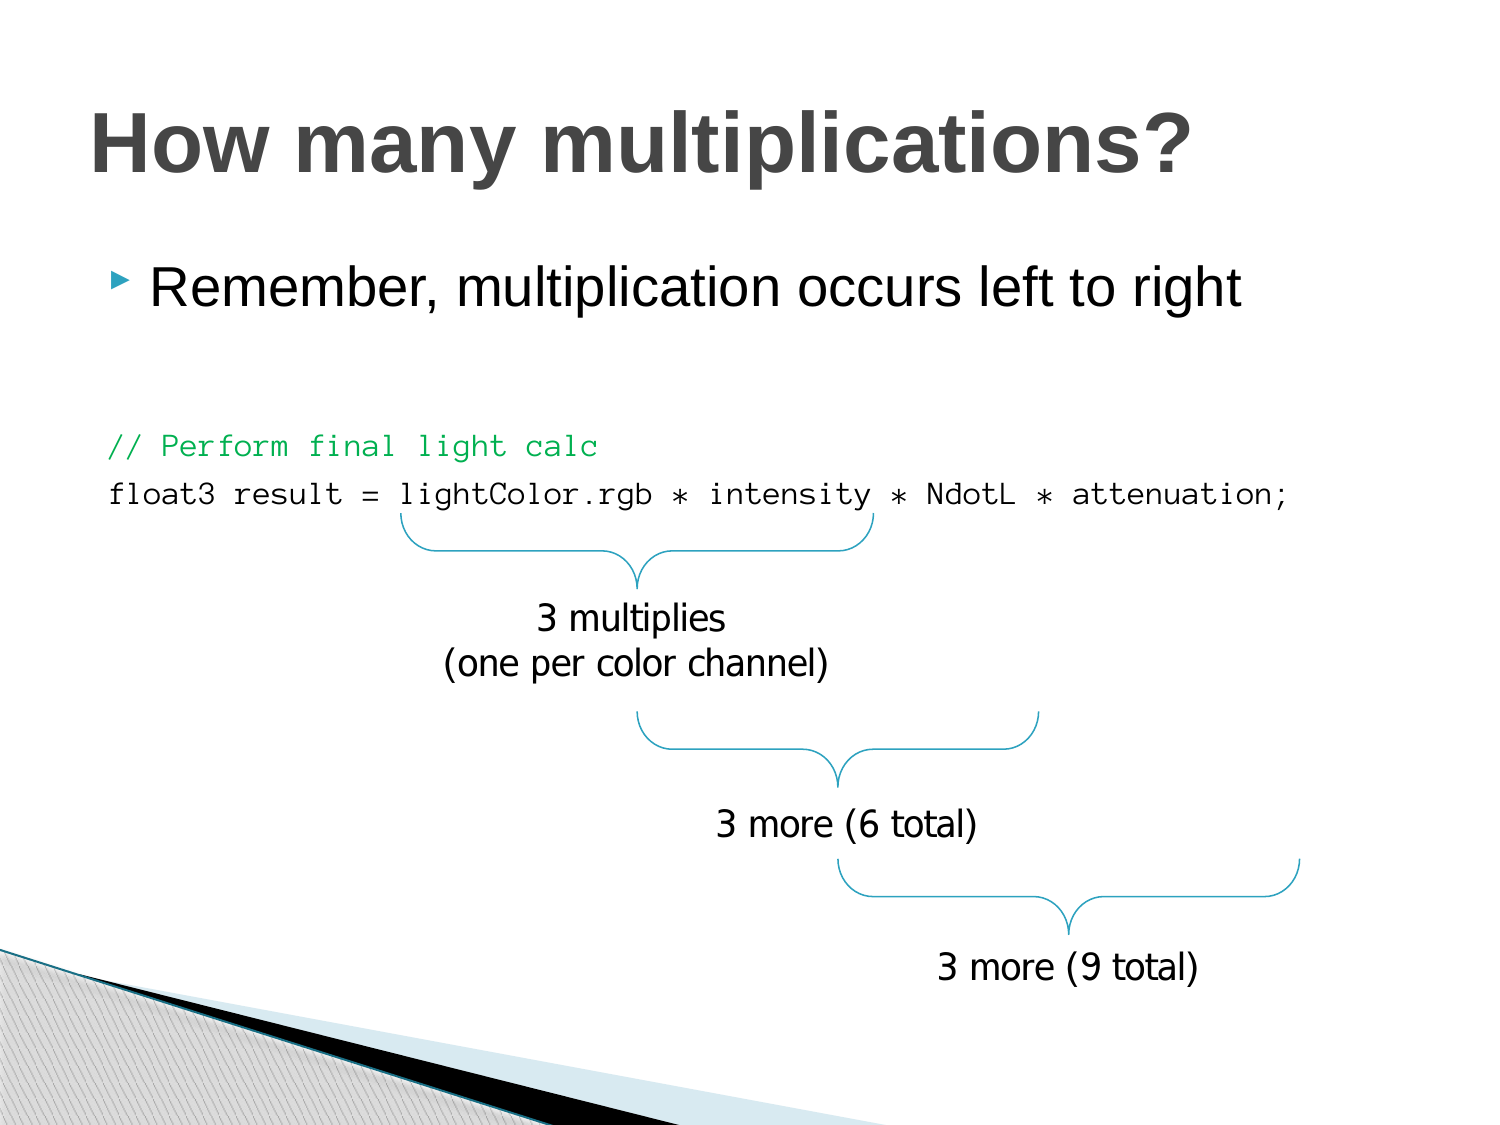

# How many multiplications?
Remember, multiplication occurs left to right

// Perform final light calc
float3 result = lightColor.rgb * intensity * NdotL * attenuation;

3 multiplies
(one per color channel)

3 more (6 total)
3 more (9 total)